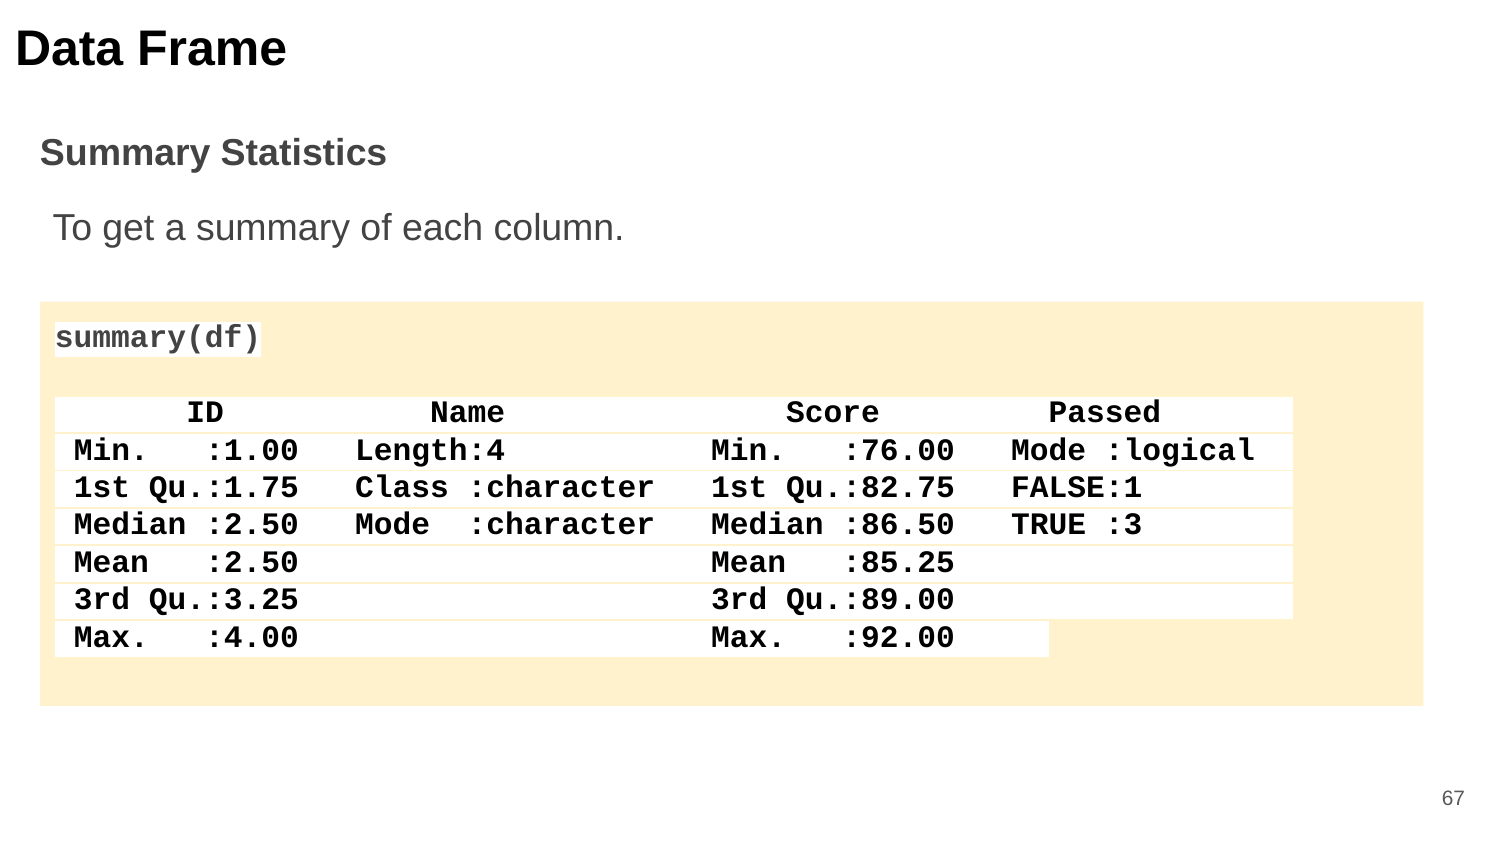

Data Frame
Summary Statistics
To get a summary of each column.
summary(df)

       ID           Name               Score         Passed
 Min.   :1.00   Length:4           Min.   :76.00   Mode :logical
 1st Qu.:1.75   Class :character   1st Qu.:82.75   FALSE:1
 Median :2.50   Mode  :character   Median :86.50   TRUE :3
 Mean   :2.50                      Mean   :85.25
 3rd Qu.:3.25                      3rd Qu.:89.00
 Max.   :4.00                      Max.   :92.00

67